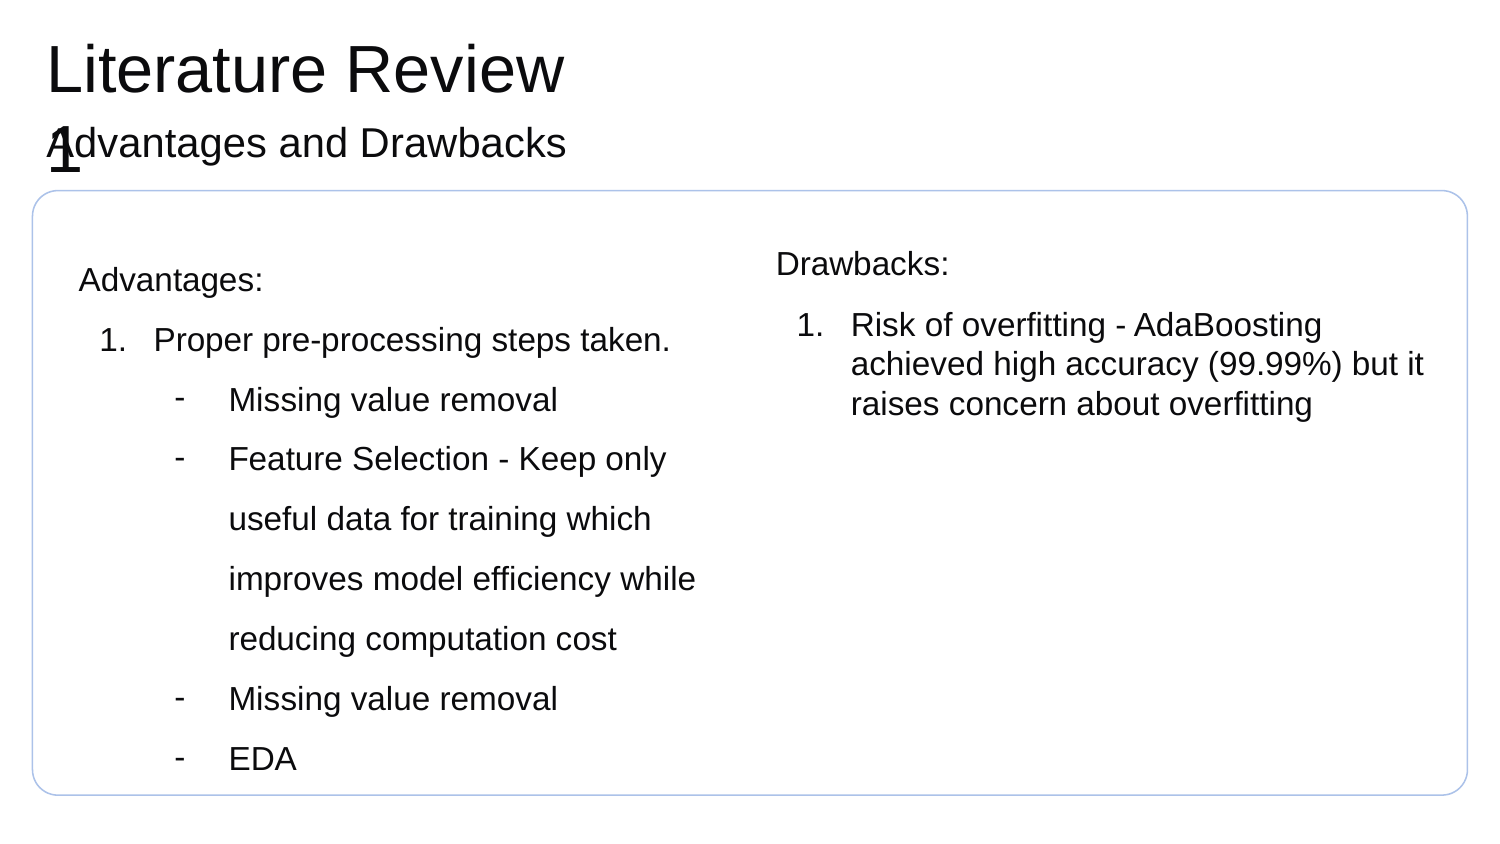

# Literature Review 1
Advantages and Drawbacks
Advantages:
Proper pre-processing steps taken.
Missing value removal
Feature Selection - Keep only useful data for training which improves model efficiency while reducing computation cost
Missing value removal
EDA

Drawbacks:
Risk of overfitting - AdaBoosting achieved high accuracy (99.99%) but it raises concern about overfitting